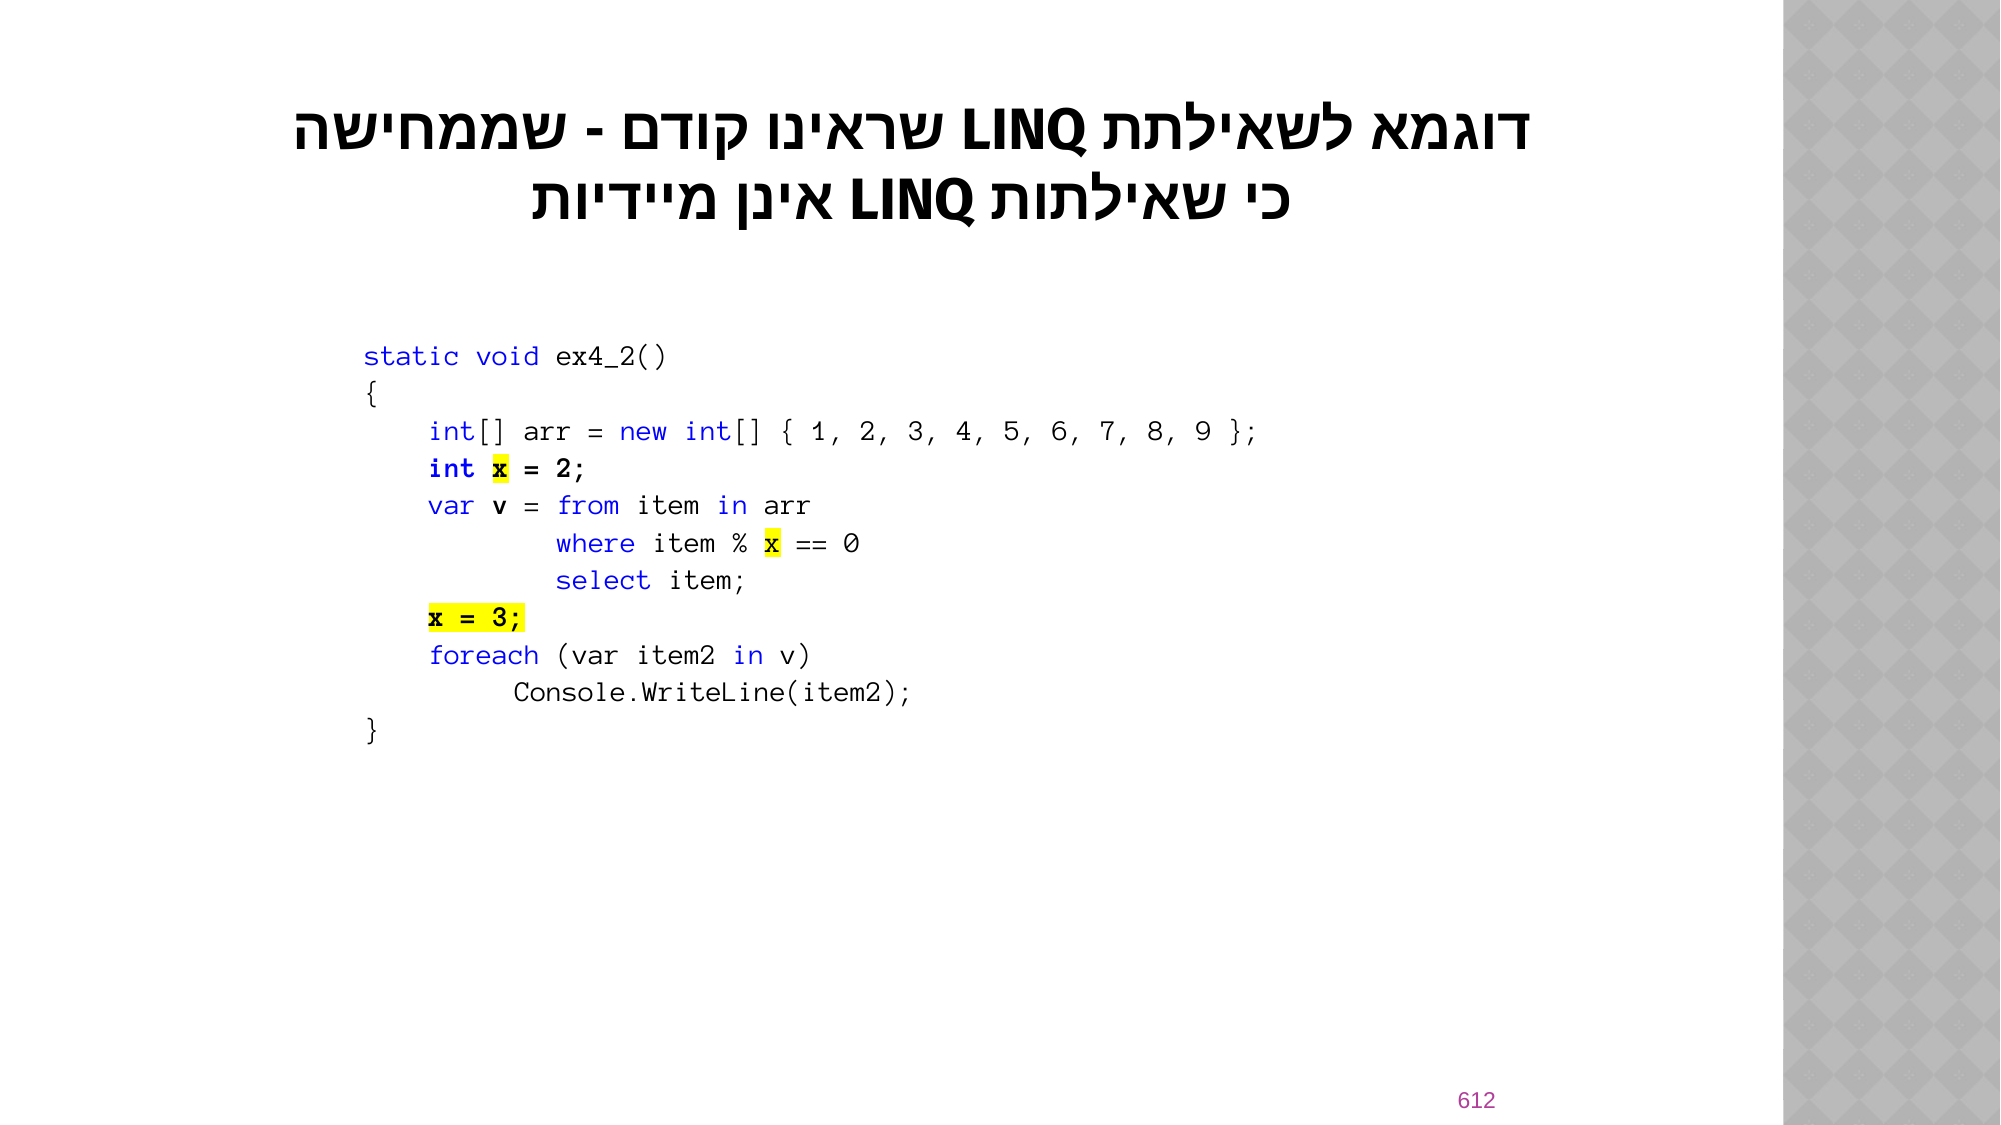

# דוגמא לשאילתת LINQ שראינו קודם - שממחישה כי שאילתות LINQ אינן מיידיות
static void ex4_2()
{
    int[] arr = new int[] { 1, 2, 3, 4, 5, 6, 7, 8, 9 };
    int x = 2;
    var v = from item in arr
            where item % x == 0
            select item;
    x = 3;
    foreach (var item2 in v)
	Console.WriteLine(item2);
}
612